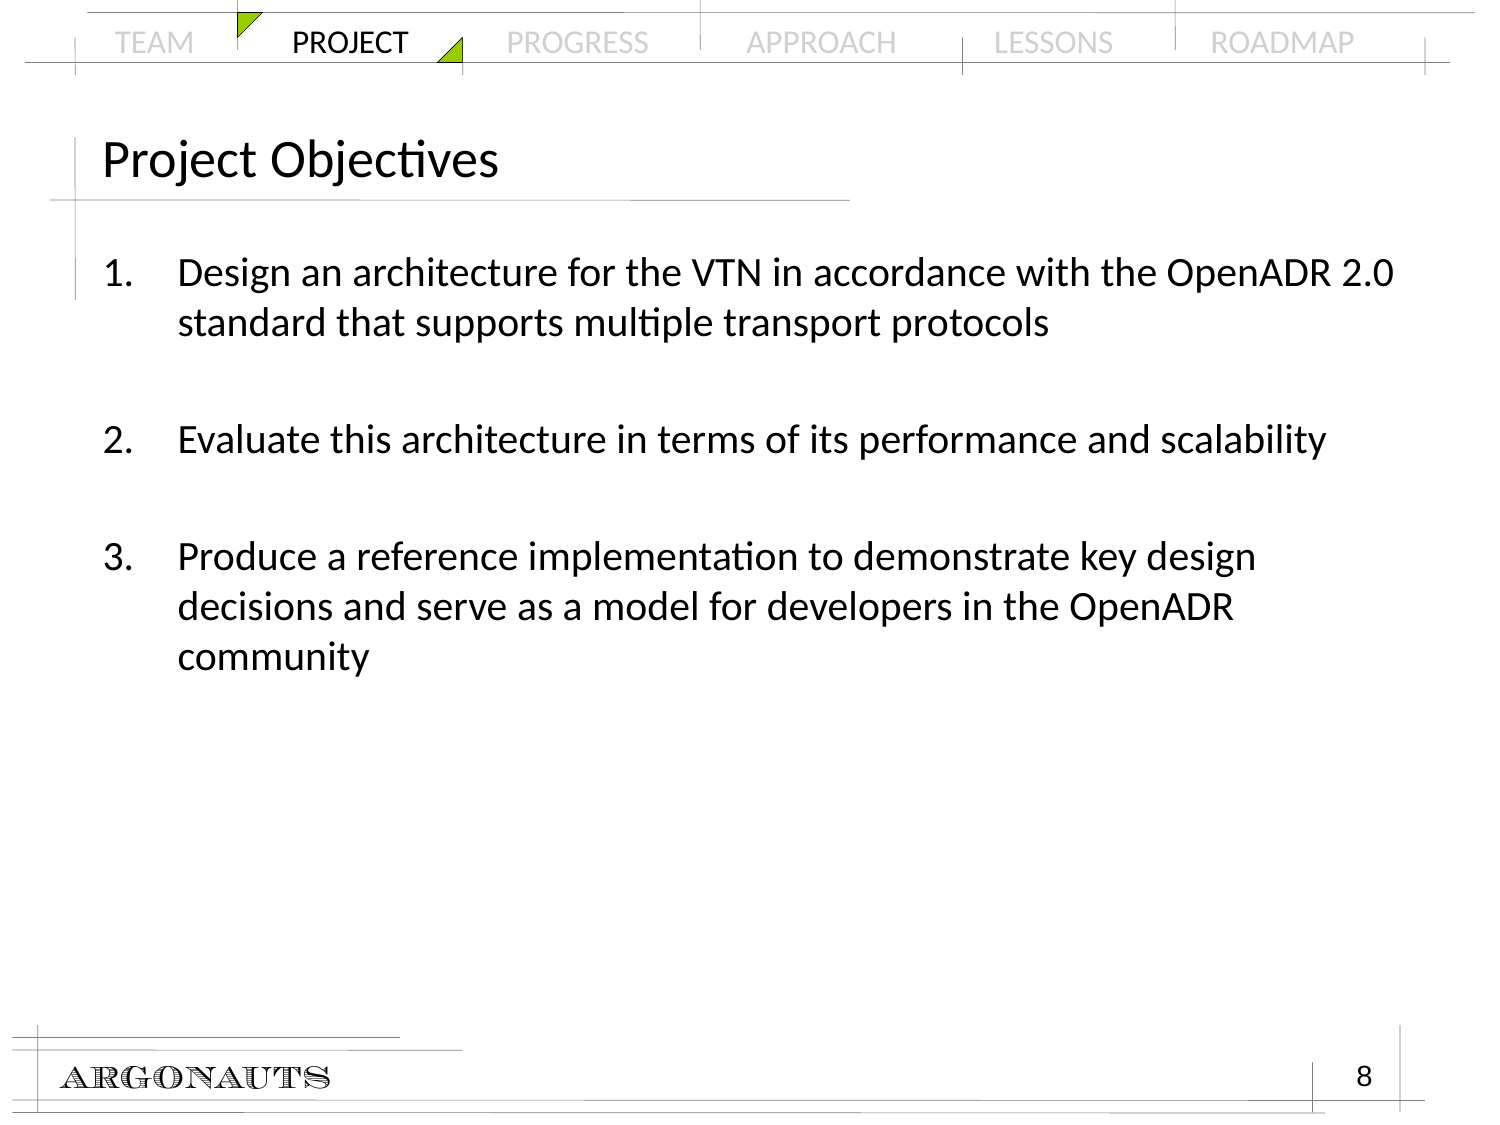

# Project Objectives
Design an architecture for the VTN in accordance with the OpenADR 2.0 standard that supports multiple transport protocols

Evaluate this architecture in terms of its performance and scalability

Produce a reference implementation to demonstrate key design decisions and serve as a model for developers in the OpenADR community
8